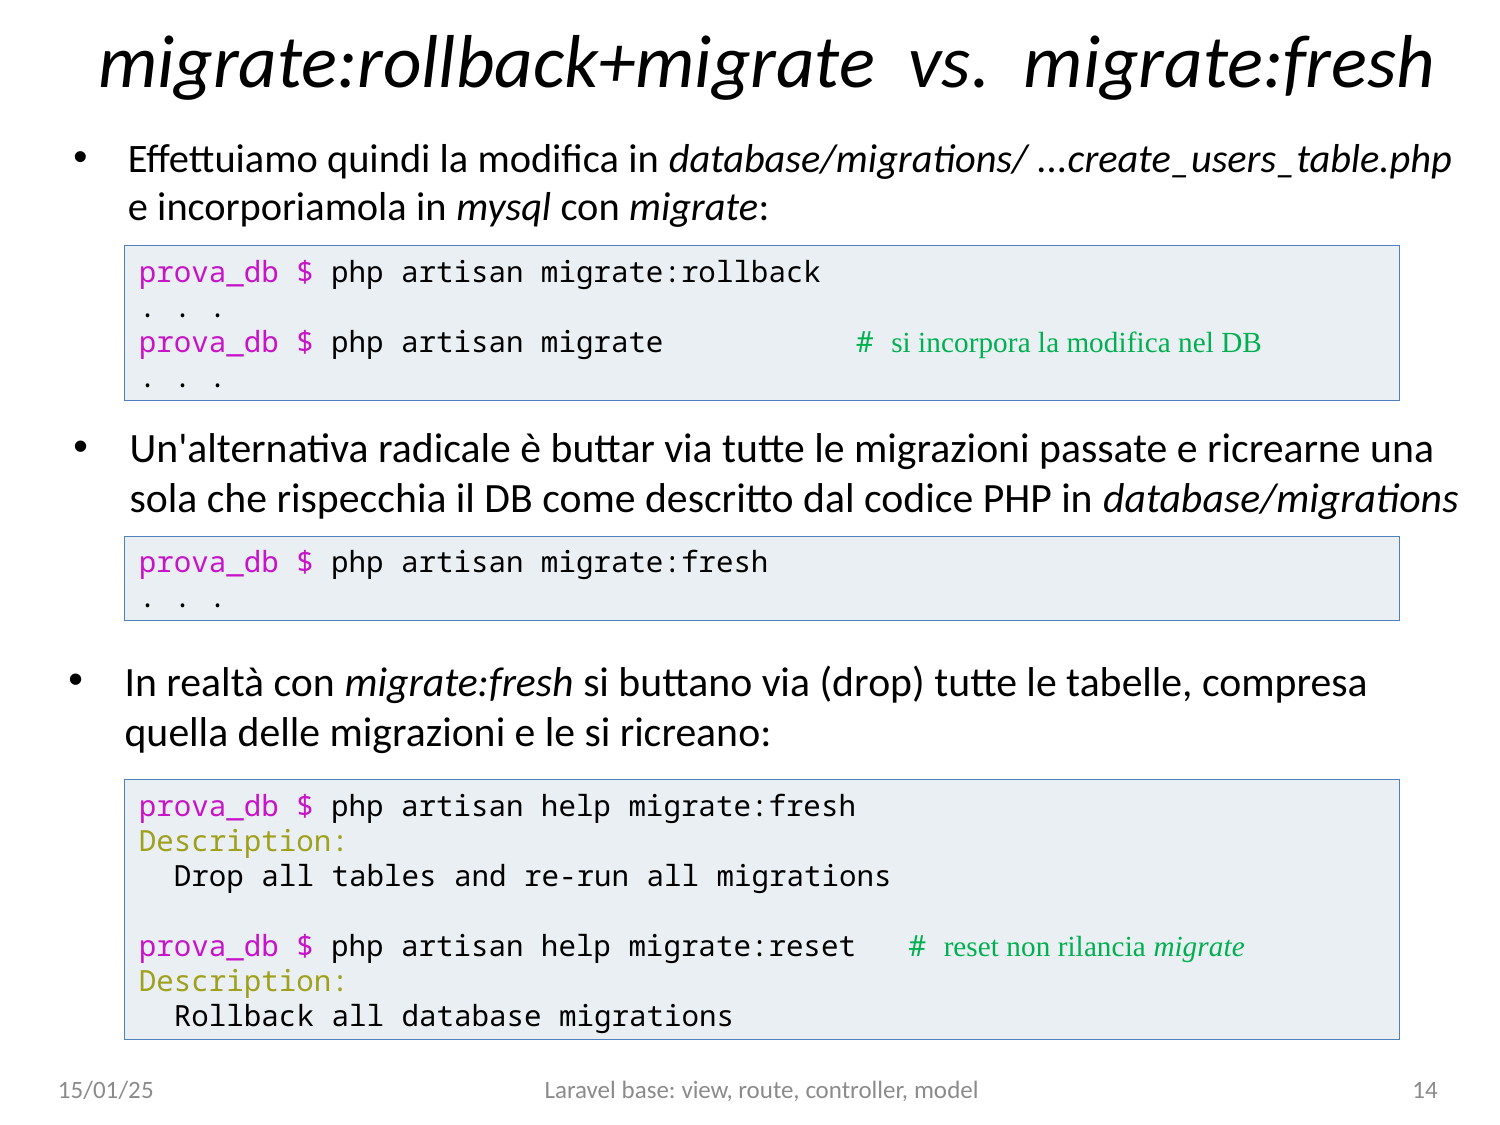

# migrate:rollback+migrate  vs.  migrate:fresh
Effettuiamo quindi la modifica in database/migrations/ ...create_users_table.php e incorporiamola in mysql con migrate:

prova_db $ php artisan migrate:rollback
. . .
prova_db $ php artisan migrate           # si incorpora la modifica nel DB
. . .
Un'alternativa radicale è buttar via tutte le migrazioni passate e ricrearne una sola che rispecchia il DB come descritto dal codice PHP in database/migrations

prova_db $ php artisan migrate:fresh
. . .
In realtà con migrate:fresh si buttano via (drop) tutte le tabelle, compresa quella delle migrazioni e le si ricreano:

prova_db $ php artisan help migrate:fresh
Description:
  Drop all tables and re-run all migrations

prova_db $ php artisan help migrate:reset   # reset non rilancia migrate
Description:
  Rollback all database migrations
15/01/25
Laravel base: view, route, controller, model
14